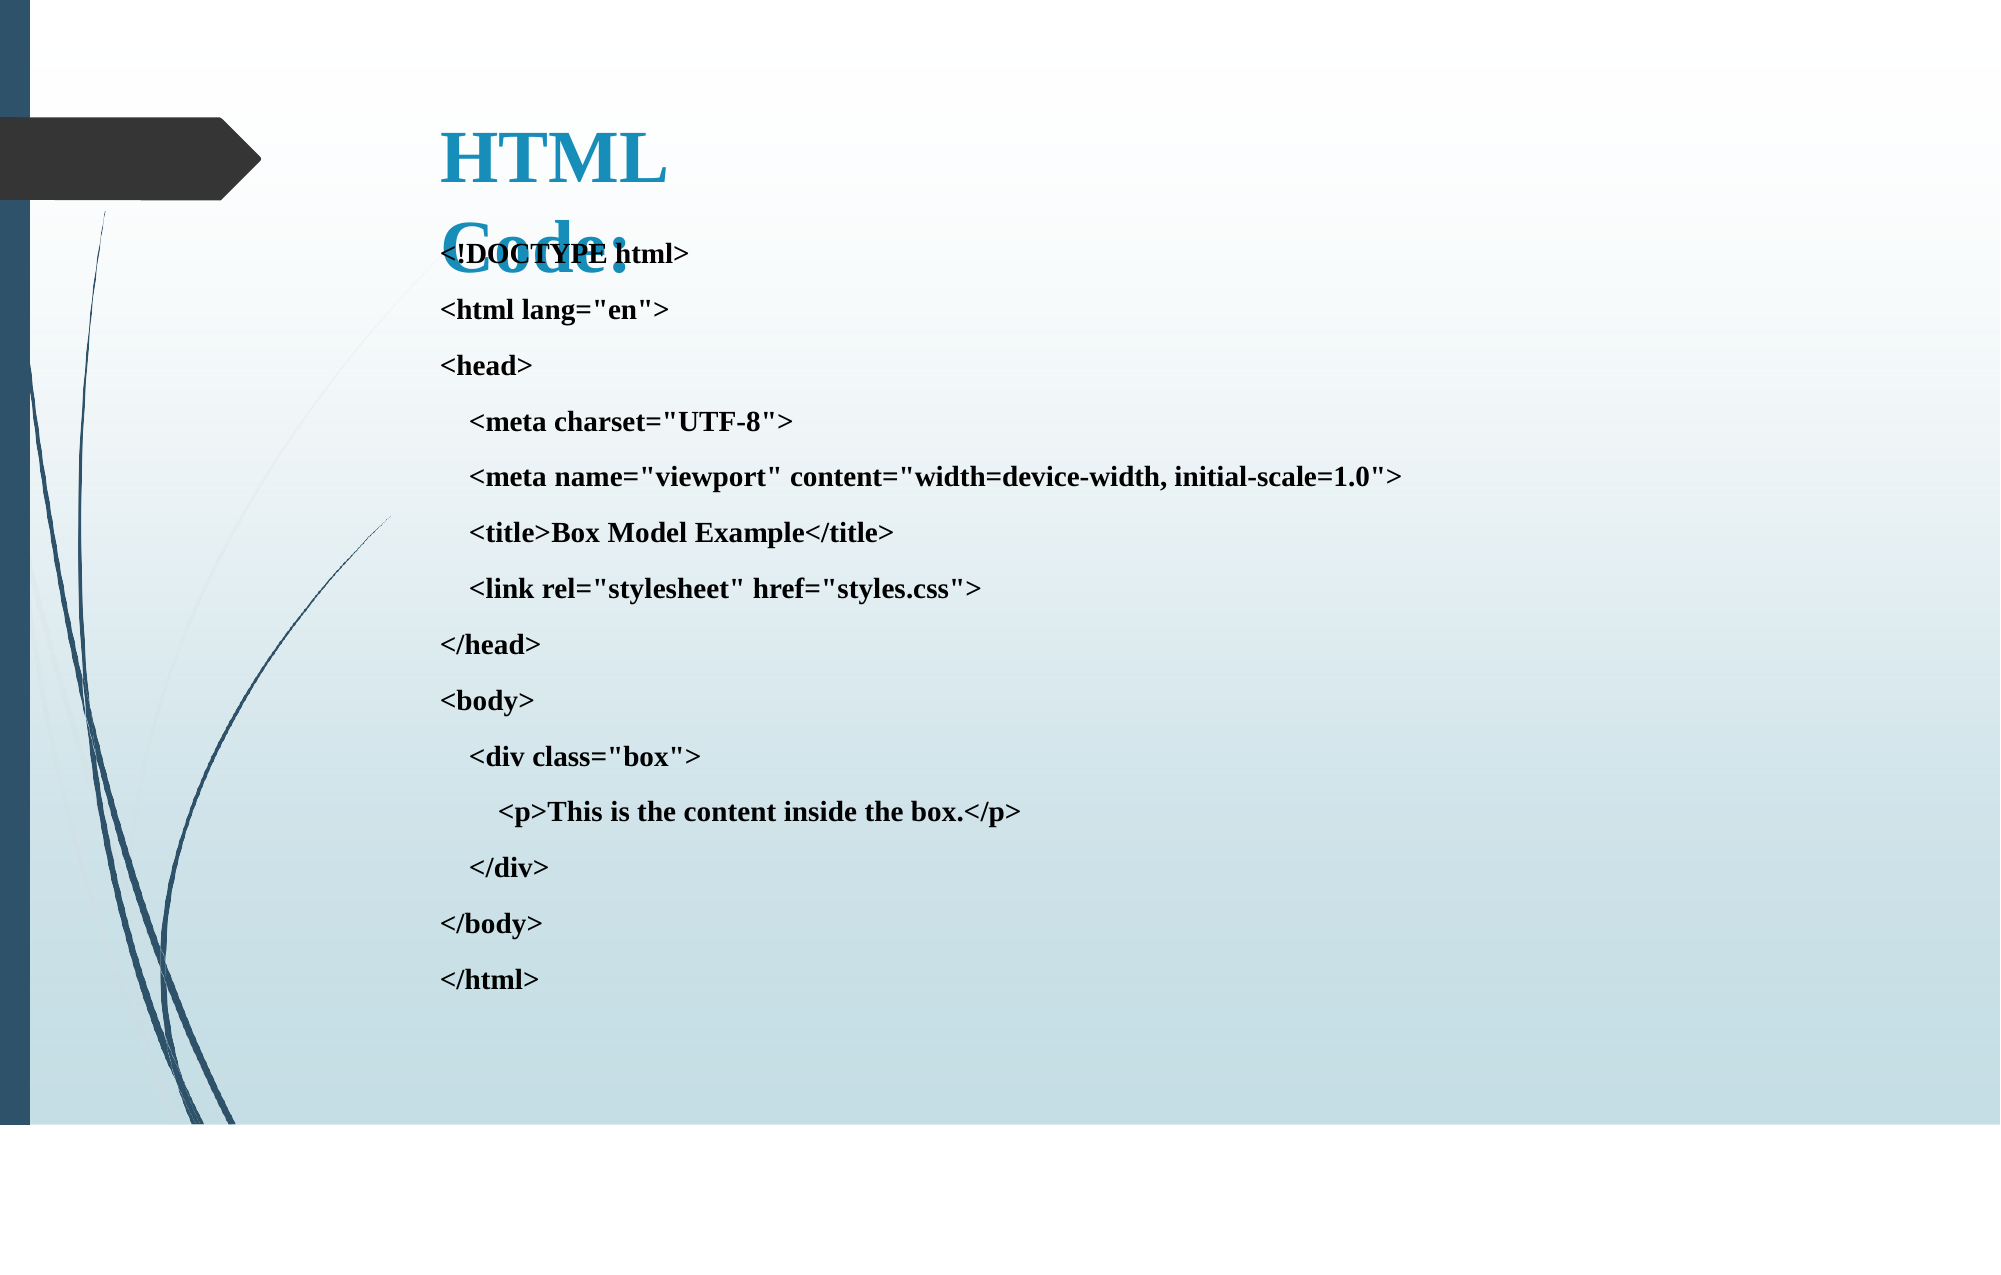

# HTML Code:
<!DOCTYPE html>
<html lang="en">
<head>
<meta charset="UTF-8">
<meta name="viewport" content="width=device-width, initial-scale=1.0">
<title>Box Model Example</title>
<link rel="stylesheet" href="styles.css">
</head>
<body>
<div class="box">
<p>This is the content inside the box.</p>
</div>
</body>
</html>